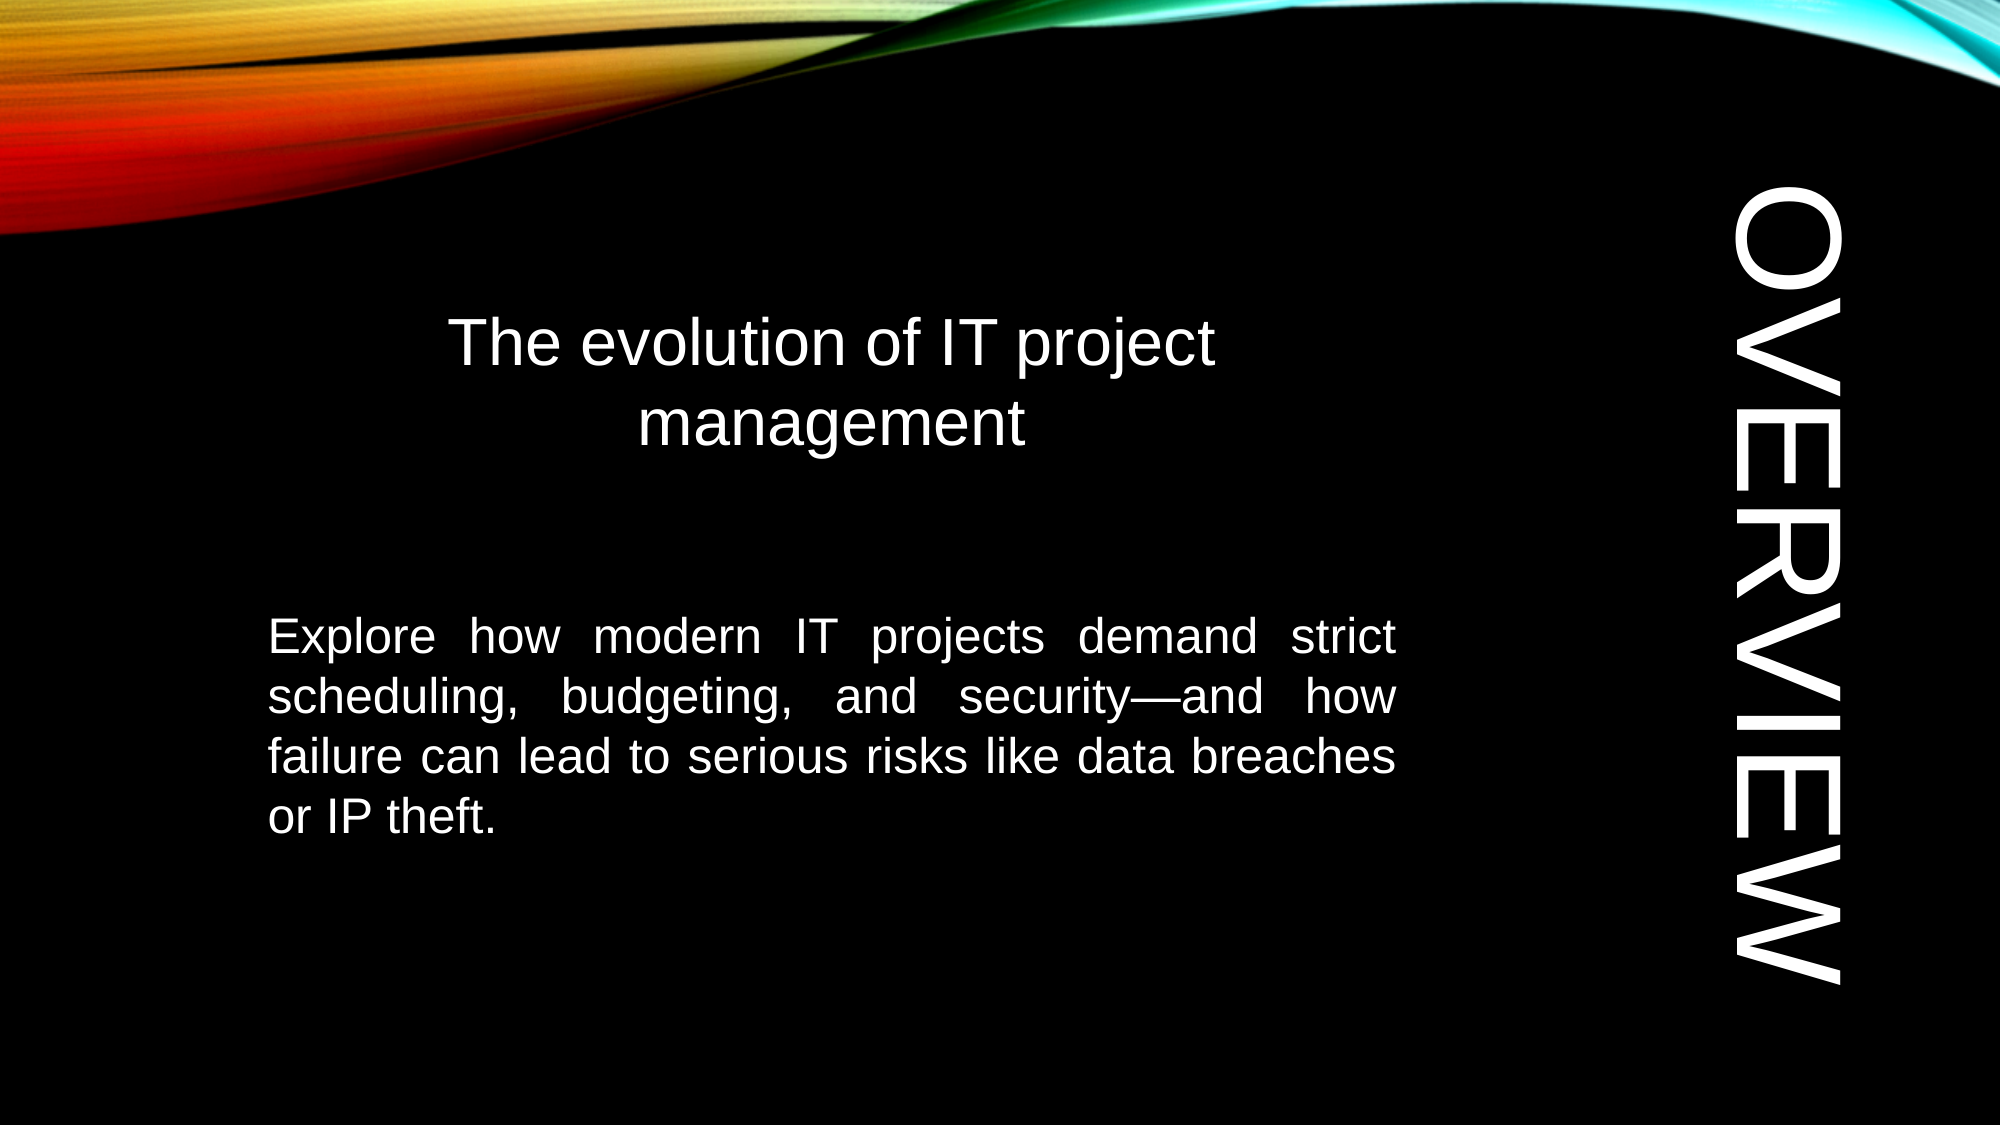

OVERVIEW
The evolution of IT project management
Explore how modern IT projects demand strict scheduling, budgeting, and security—and how failure can lead to serious risks like data breaches or IP theft.